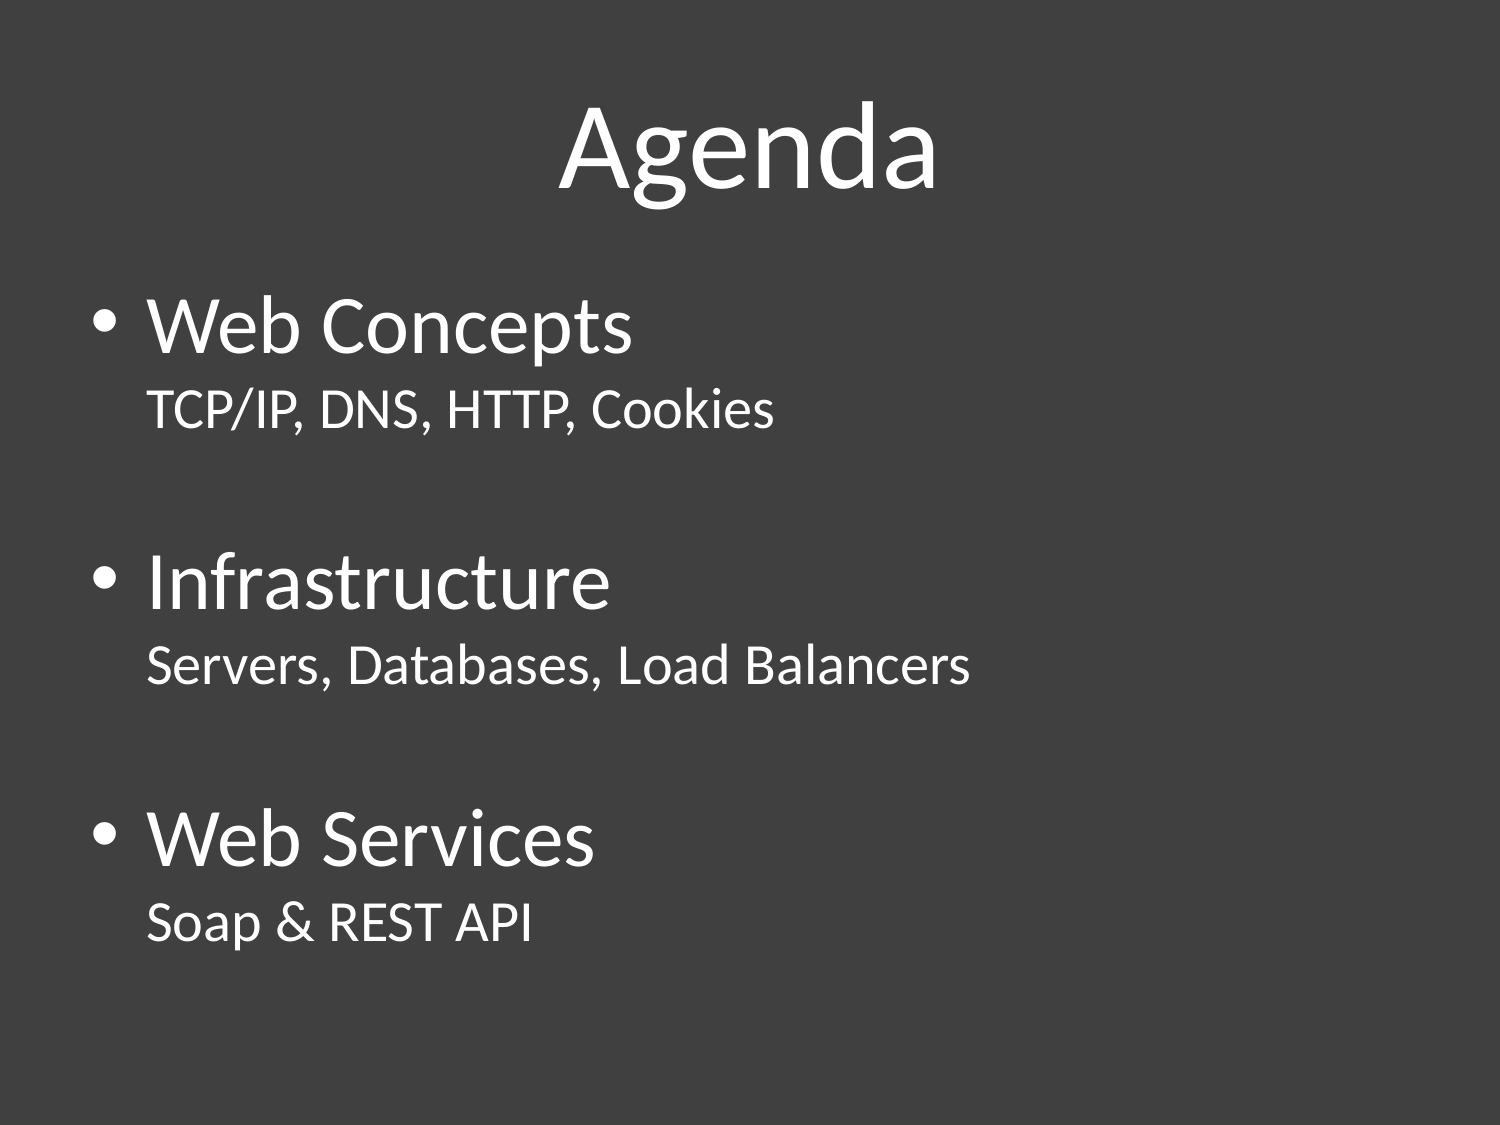

# Agenda
Web Concepts
TCP/IP, DNS, HTTP, Cookies
Infrastructure
Servers, Databases, Load Balancers
Web Services
Soap & REST API